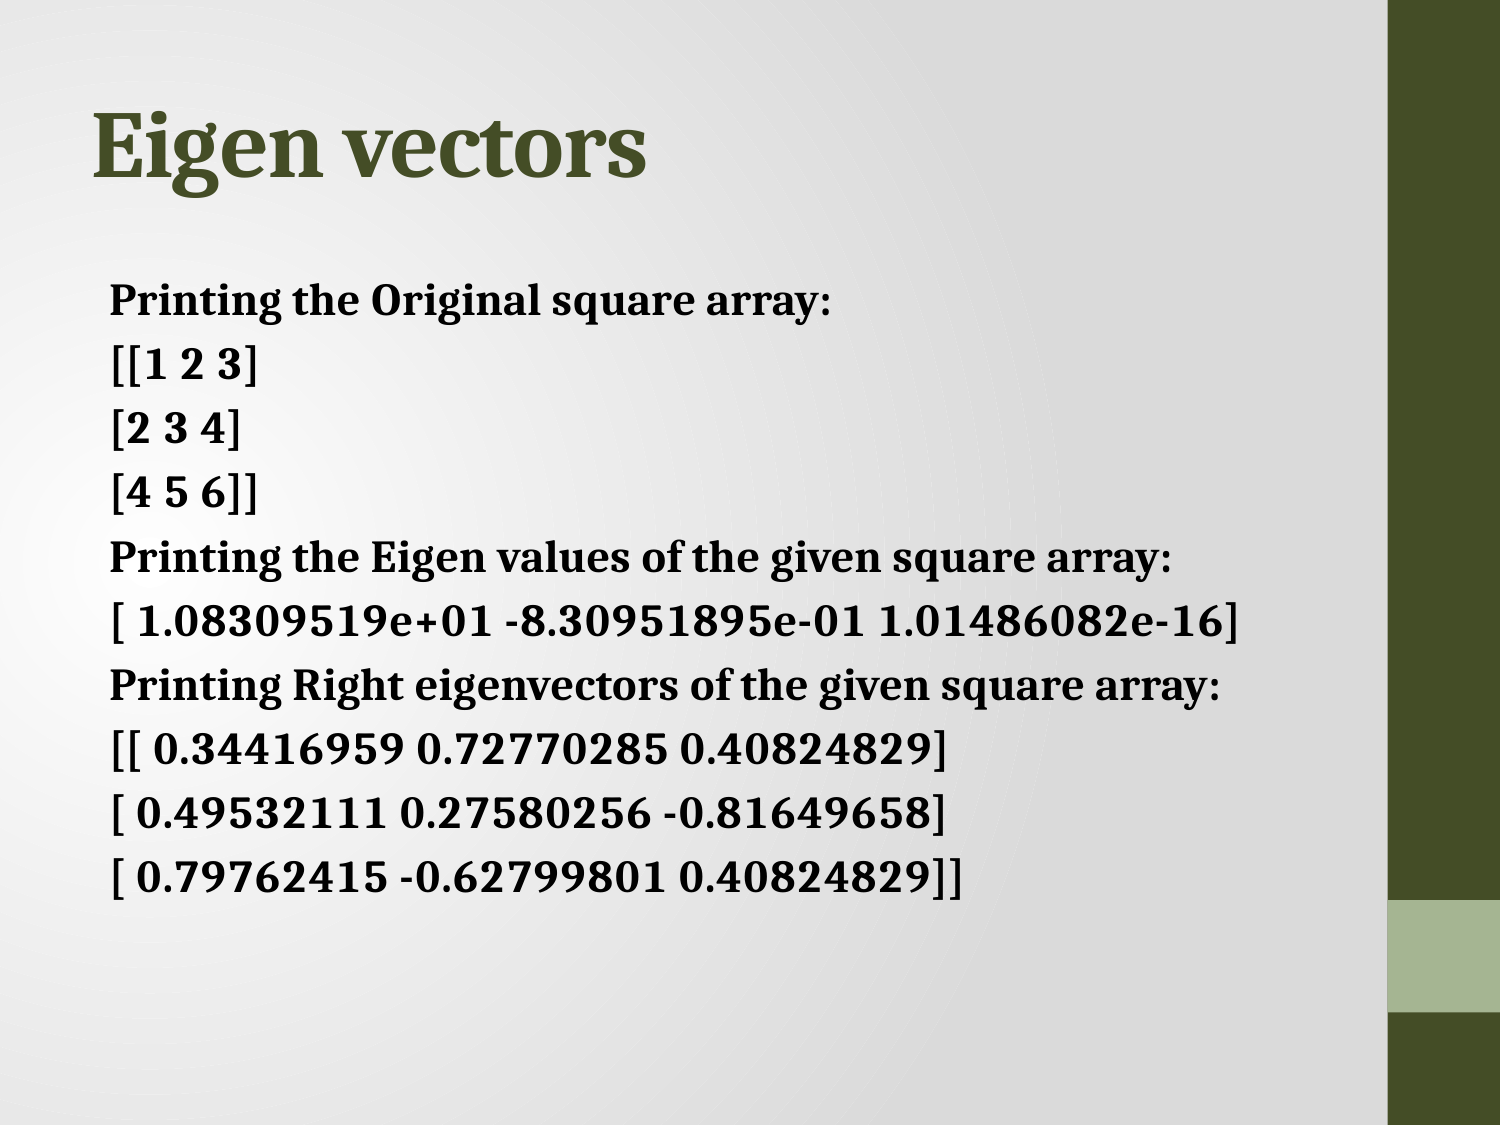

# Eigen vectors
Printing the Original square array:
[[1 2 3]
[2 3 4]
[4 5 6]]
Printing the Eigen values of the given square array:
[ 1.08309519e+01 -8.30951895e-01 1.01486082e-16]
Printing Right eigenvectors of the given square array:
[[ 0.34416959 0.72770285 0.40824829]
[ 0.49532111 0.27580256 -0.81649658]
[ 0.79762415 -0.62799801 0.40824829]]